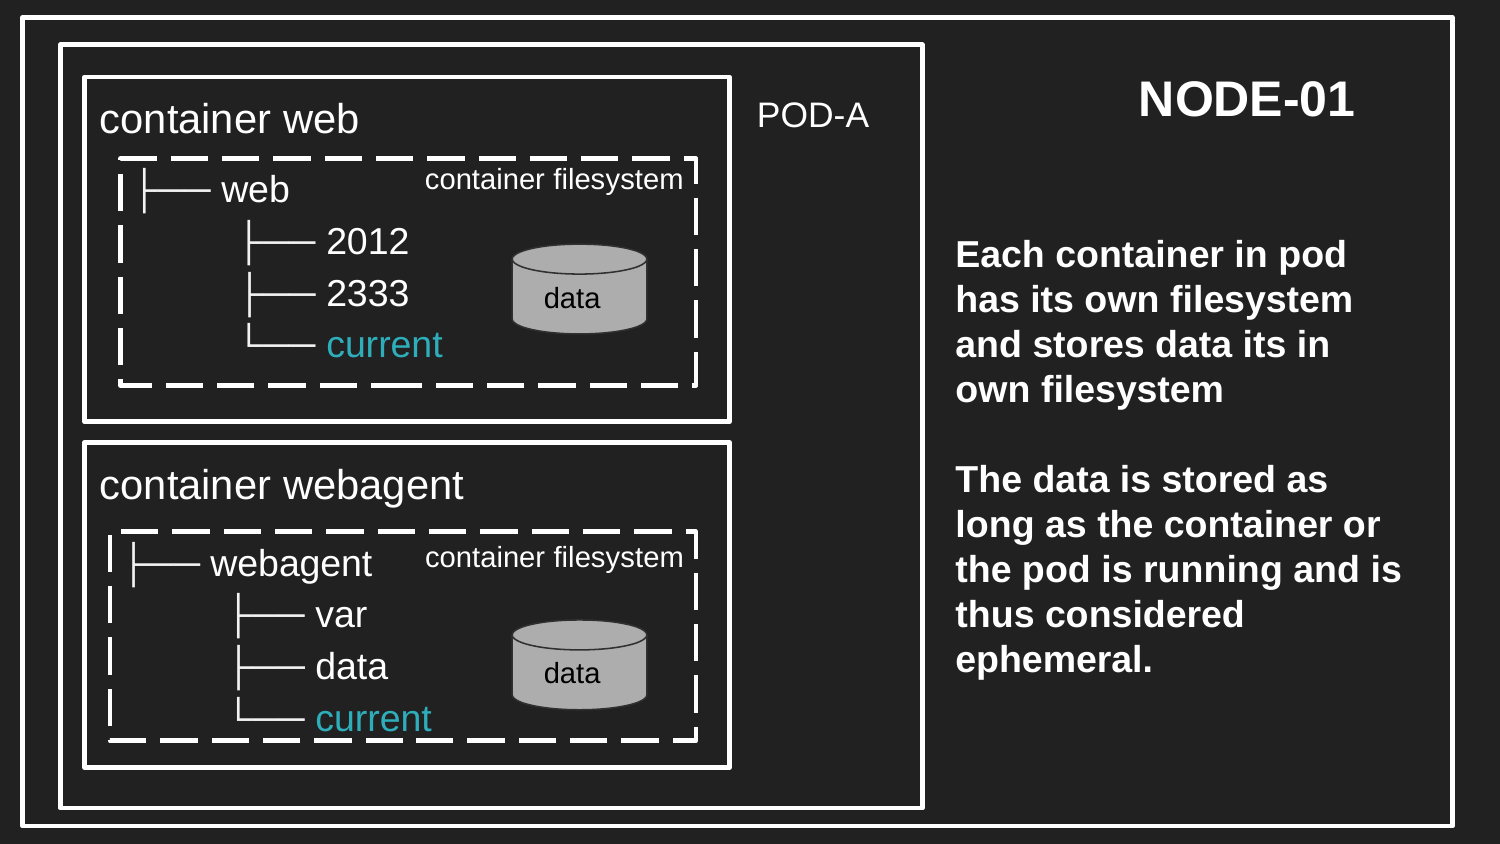

NODE-01
container web
POD-A
container filesystem
 ├── web
           ├── 2012
           ├── 2333
           └── current

Each container in pod has its own filesystem and stores data its in own filesystem

The data is stored as long as the container or the pod is running and is thus considered ephemeral.
  data
container webagent

container filesystem
 ├── webagent
           ├── var
           ├── data
           └── current

  data